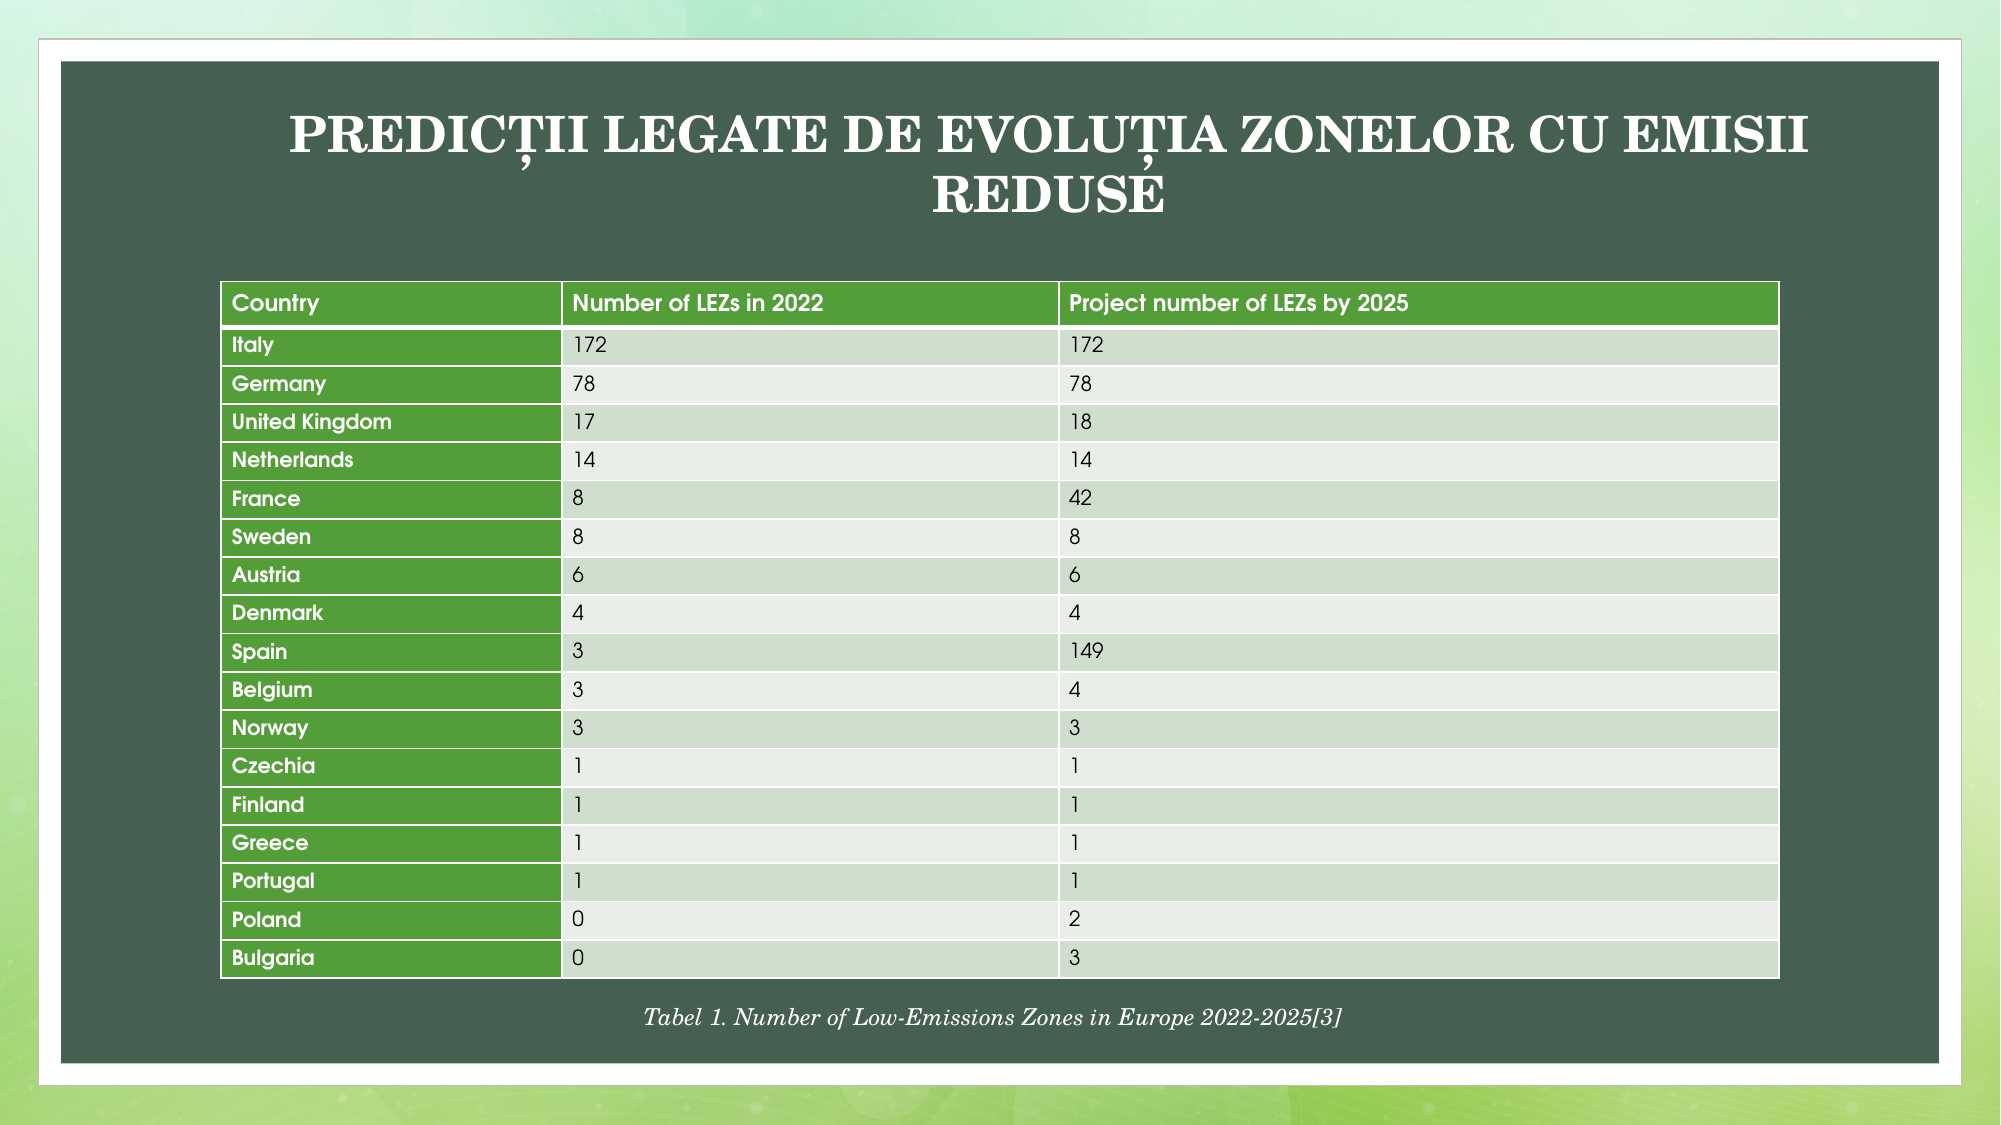

PREDICȚII LEGATE DE EVOLUȚIA ZONELOR CU EMISII REDUSE
| Country | Number of LEZs in 2022 | Project number of LEZs by 2025 |
| --- | --- | --- |
| Italy | 172 | 172 |
| Germany | 78 | 78 |
| United Kingdom | 17 | 18 |
| Netherlands | 14 | 14 |
| France | 8 | 42 |
| Sweden | 8 | 8 |
| Austria | 6 | 6 |
| Denmark | 4 | 4 |
| Spain | 3 | 149 |
| Belgium | 3 | 4 |
| Norway | 3 | 3 |
| Czechia | 1 | 1 |
| Finland | 1 | 1 |
| Greece | 1 | 1 |
| Portugal | 1 | 1 |
| Poland | 0 | 2 |
| Bulgaria | 0 | 3 |
# Tabel 1. Number of Low-Emissions Zones in Europe 2022-2025[3]